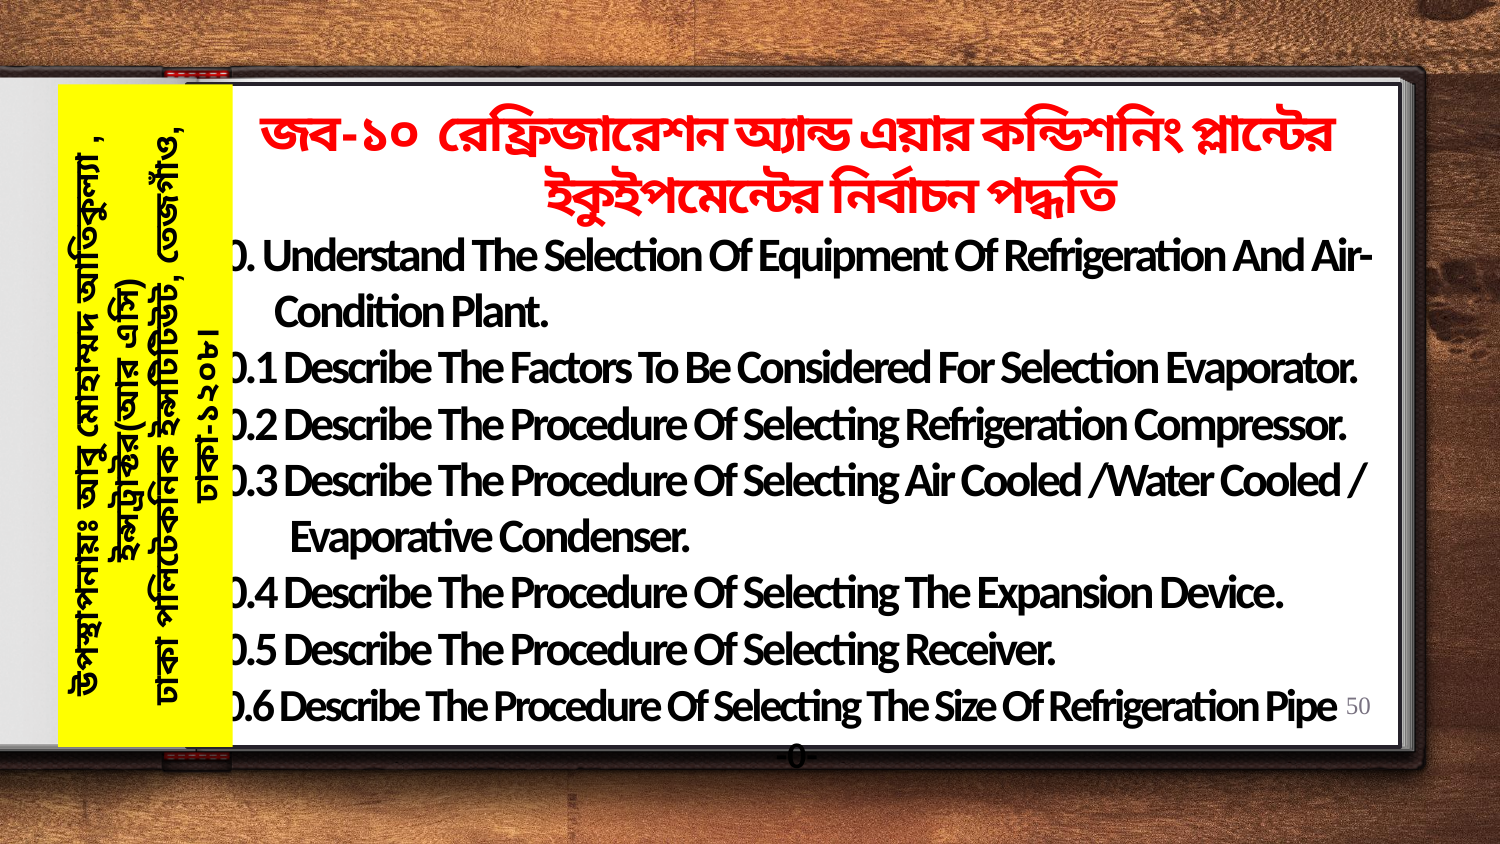

জব-১০  রেফ্রিজারেশন অ্যান্ড এয়ার কন্ডিশনিং প্লান্টের ইকুইপমেন্টের নির্বাচন পদ্ধতি
10. Understand The Selection Of Equipment Of Refrigeration And Air-
         Condition Plant.
10.1 Describe The Factors To Be Considered For Selection Evaporator.
10.2 Describe The Procedure Of Selecting Refrigeration Compressor.
10.3 Describe The Procedure Of Selecting Air Cooled /Water Cooled /
           Evaporative Condenser.
10.4 Describe The Procedure Of Selecting The Expansion Device.
10.5 Describe The Procedure Of Selecting Receiver.
10.6 Describe The Procedure Of Selecting The Size Of Refrigeration Pipe
-0-
উপস্থাপনায়ঃ আবু মোহাম্মদ আতিকুল্যা , ইন্সট্রাক্টর(আর এসি)
ঢাকা পলিটেকনিক ইন্সটিটিউট, তেজগাঁও, ঢাকা-১২০৮।
50